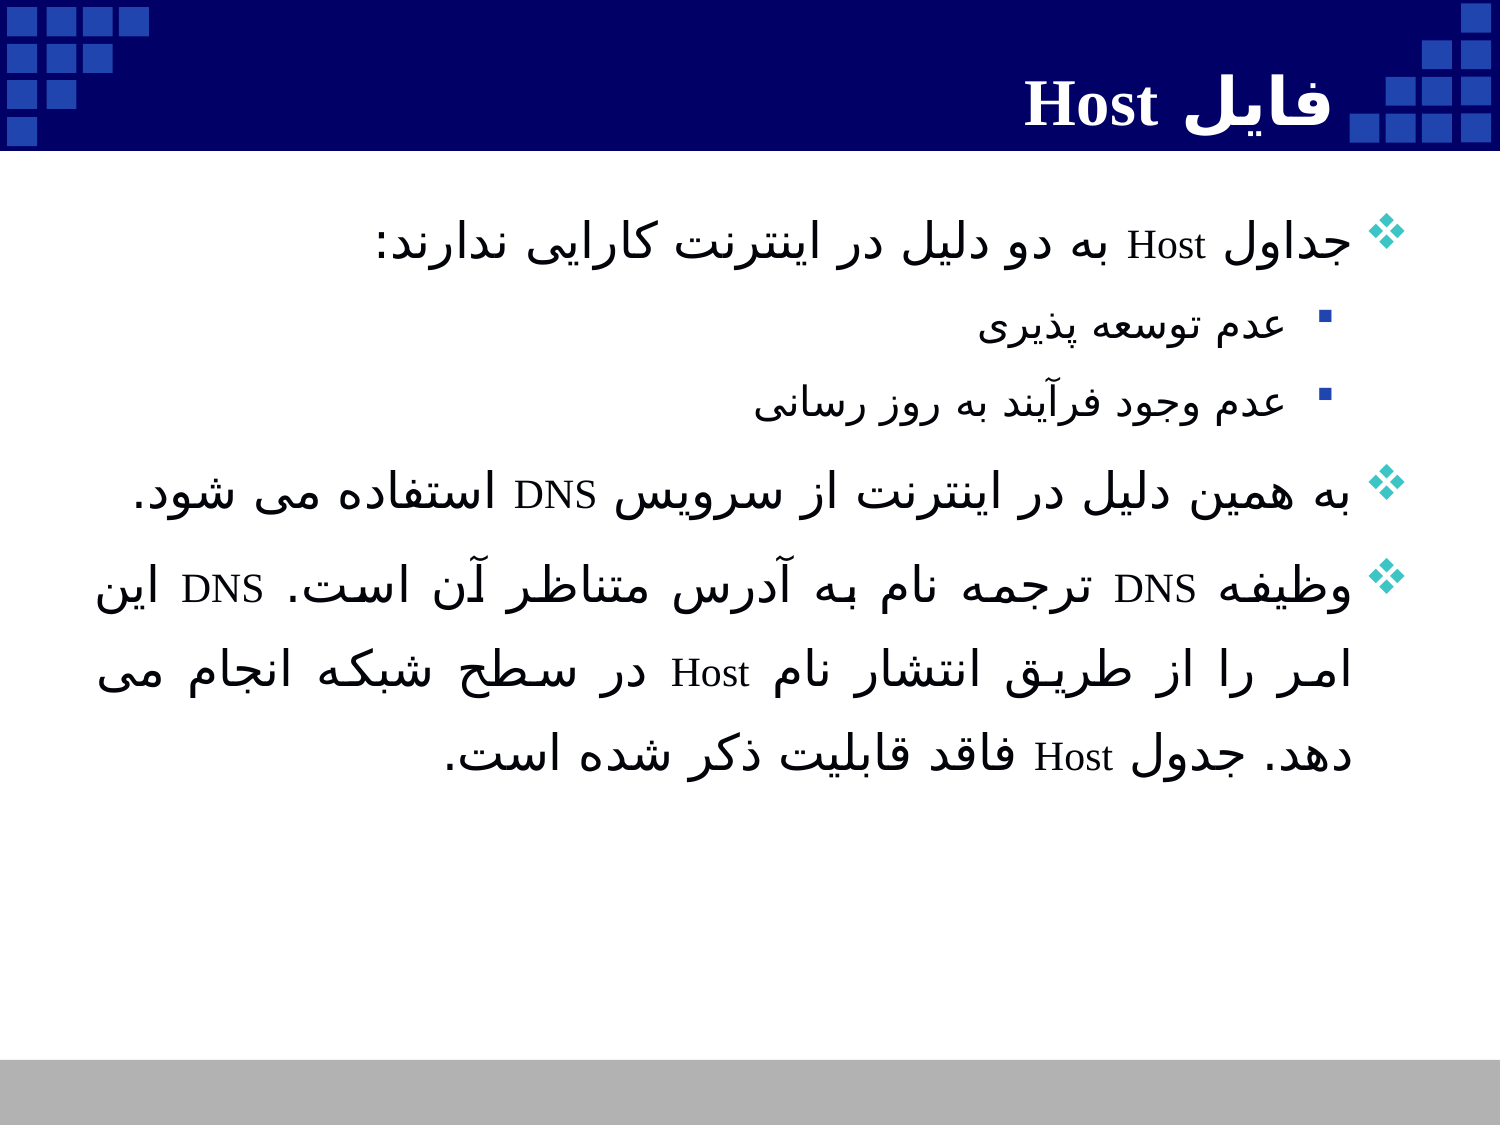

# فایل Host
جداول Host به دو دلیل در اینترنت کارایی ندارند:
عدم توسعه پذیری
عدم وجود فرآیند به روز رسانی
به همین دلیل در اینترنت از سرویس DNS استفاده می شود.
وظیفه DNS ترجمه نام به آدرس متناظر آن است. DNS این امر را از طریق انتشار نام Host در سطح شبکه انجام می دهد. جدول Host فاقد قابلیت ذکر شده است.

9
Company  Logo